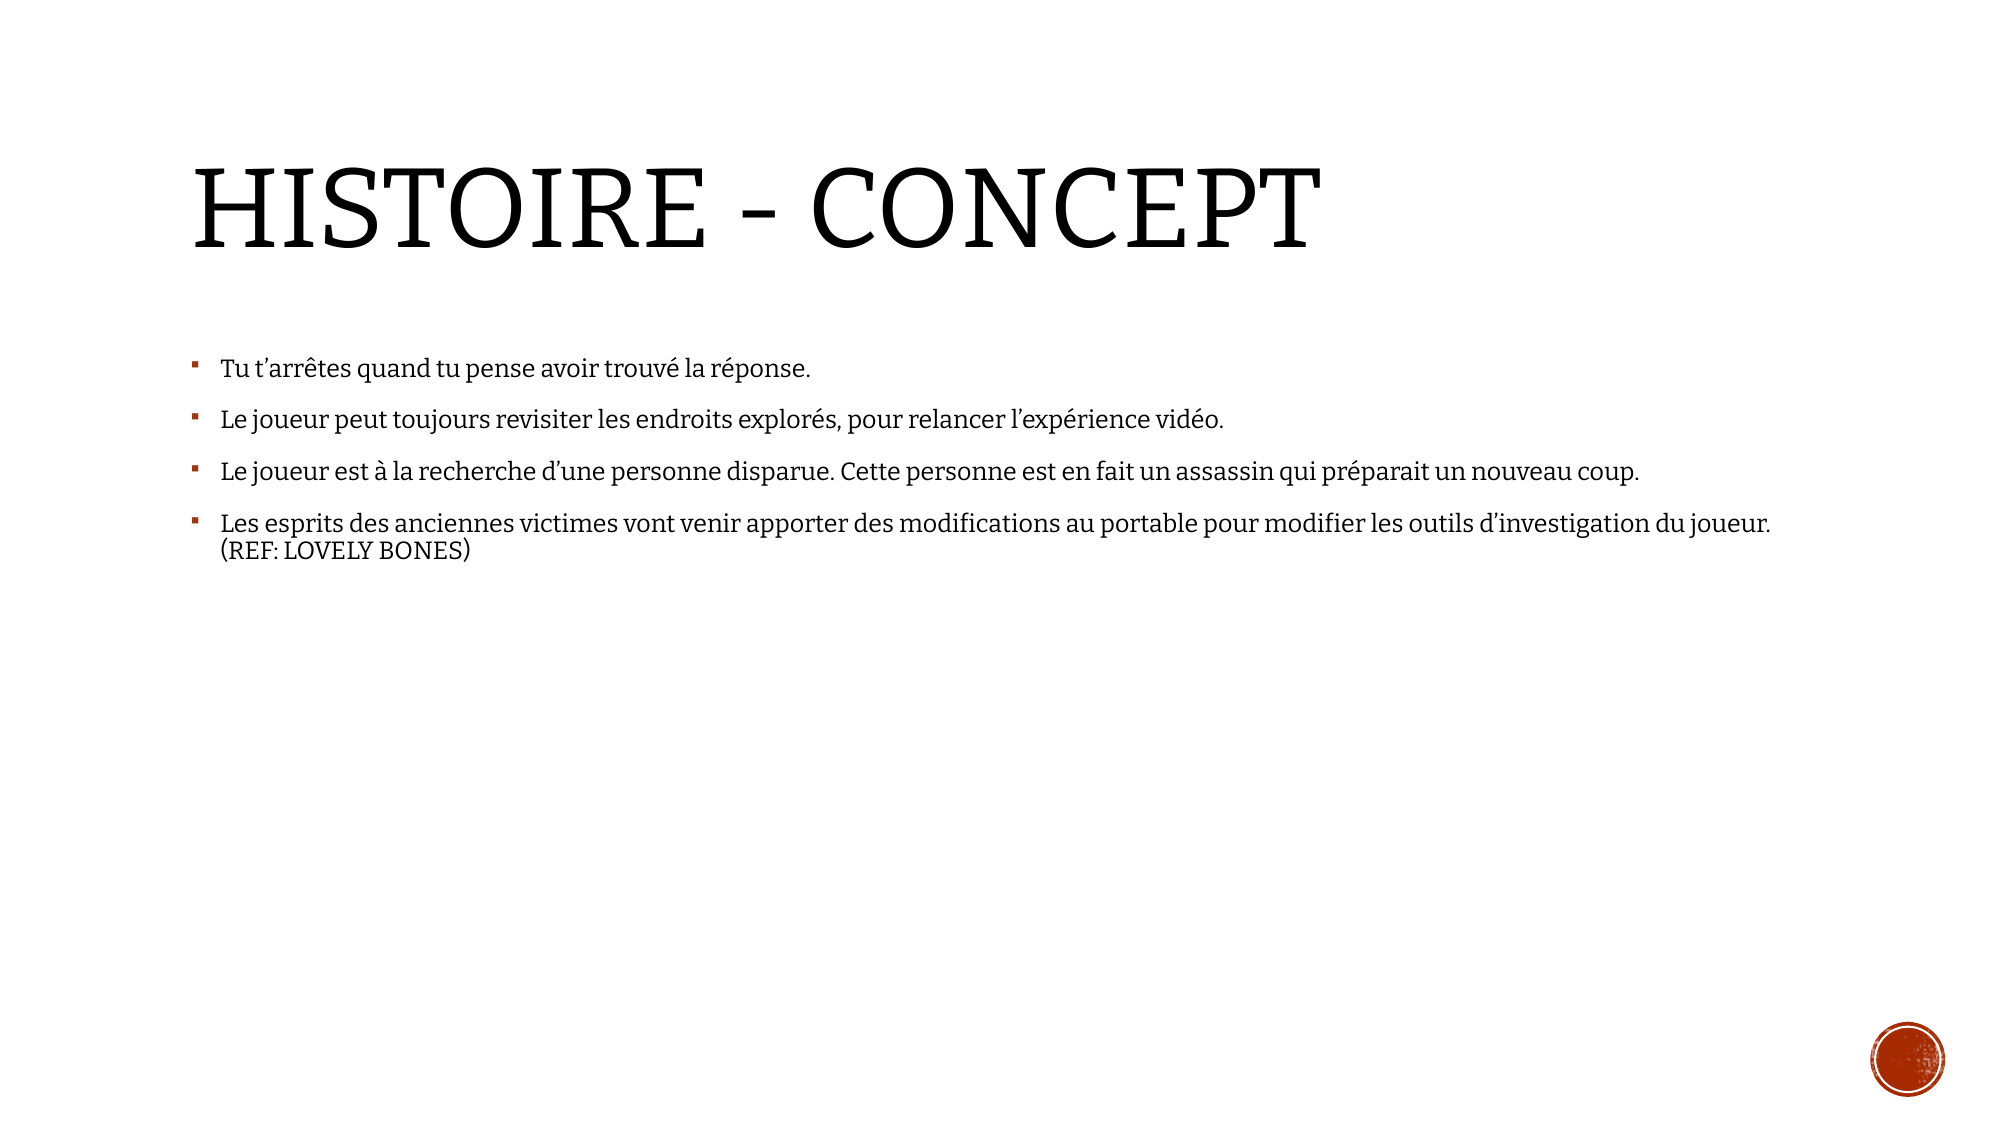

# Histoire - concept
Tu t’arrêtes quand tu pense avoir trouvé la réponse.
Le joueur peut toujours revisiter les endroits explorés, pour relancer l’expérience vidéo.
Le joueur est à la recherche d’une personne disparue. Cette personne est en fait un assassin qui préparait un nouveau coup.
Les esprits des anciennes victimes vont venir apporter des modifications au portable pour modifier les outils d’investigation du joueur. (REF: LOVELY BONES)